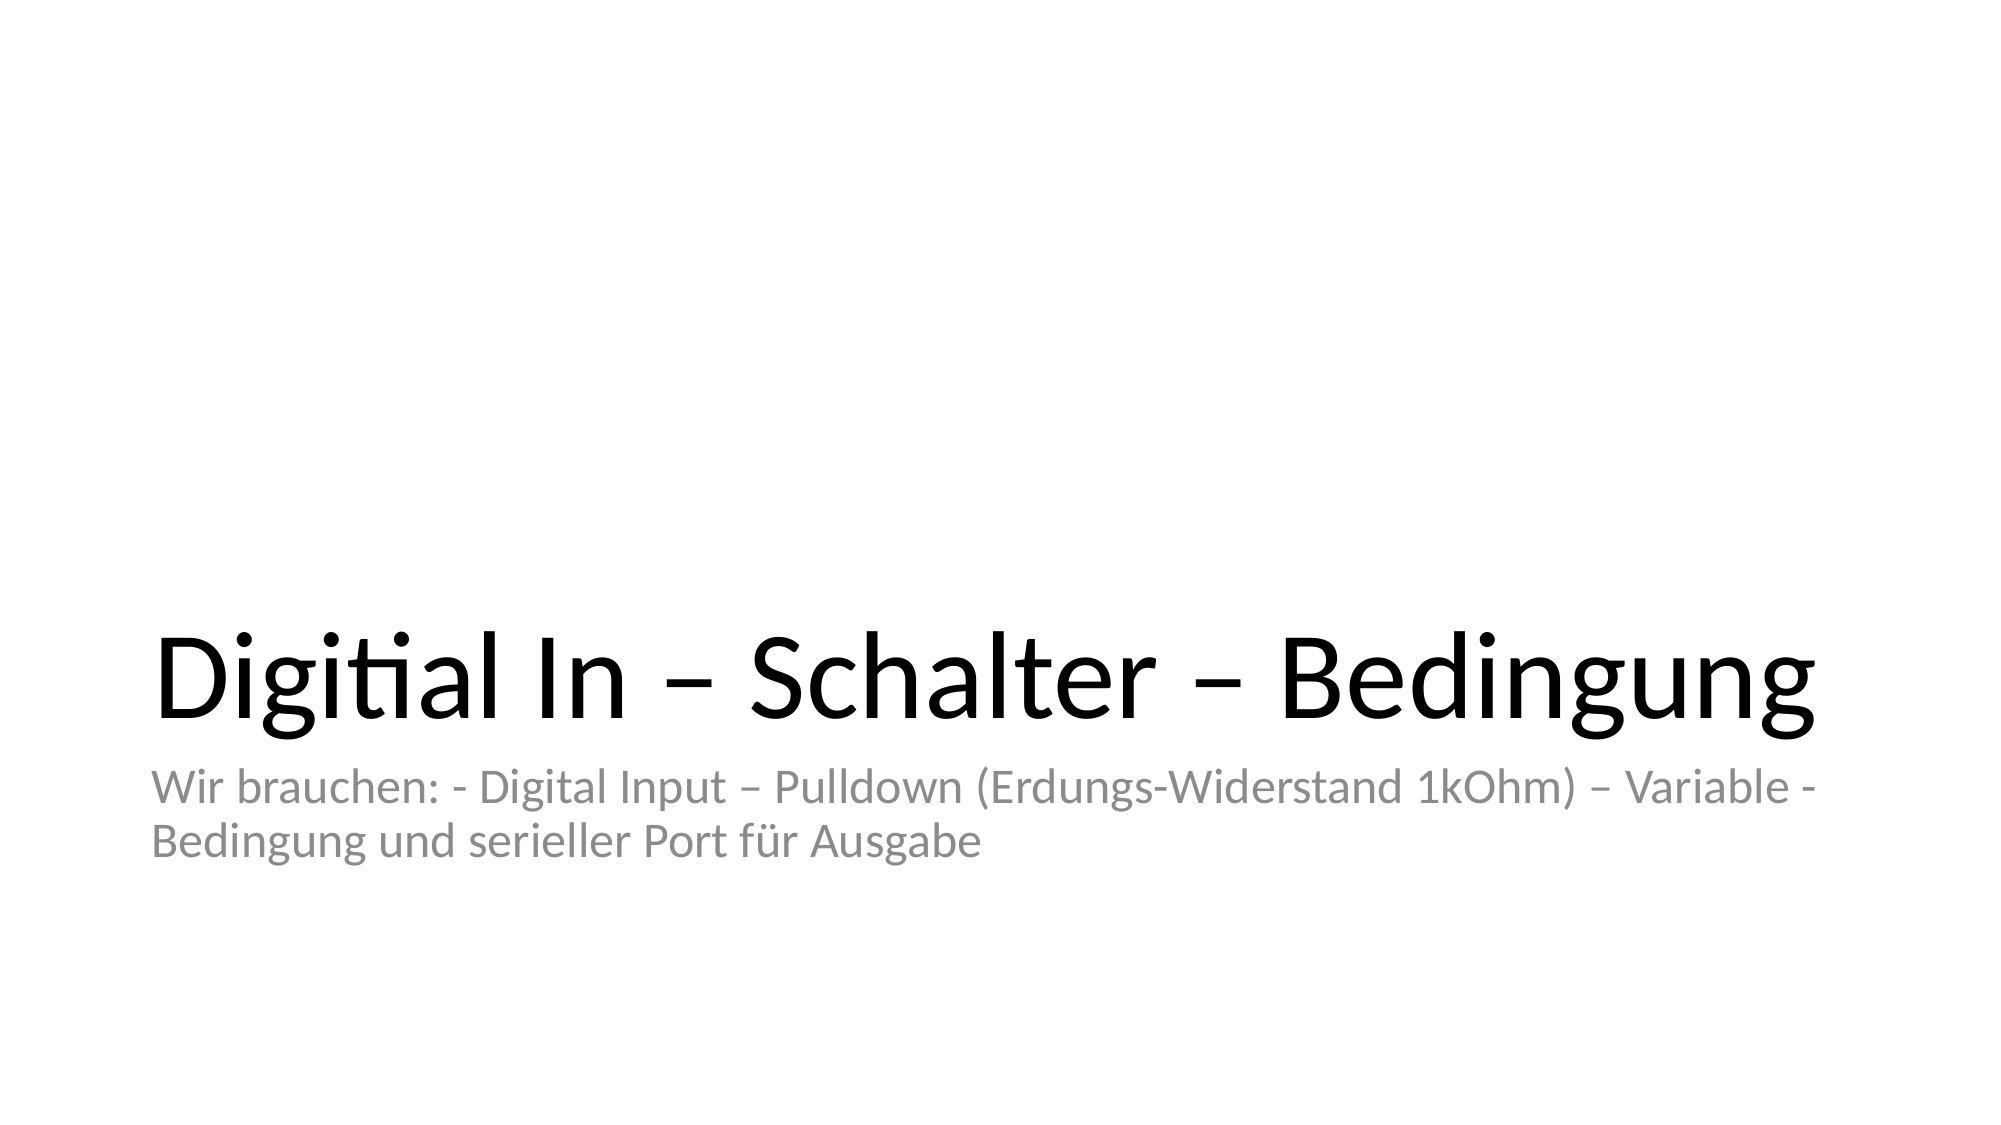

# Digitial In – Schalter – Bedingung
Wir brauchen: - Digital Input – Pulldown (Erdungs-Widerstand 1kOhm) – Variable -  Bedingung und serieller Port für Ausgabe